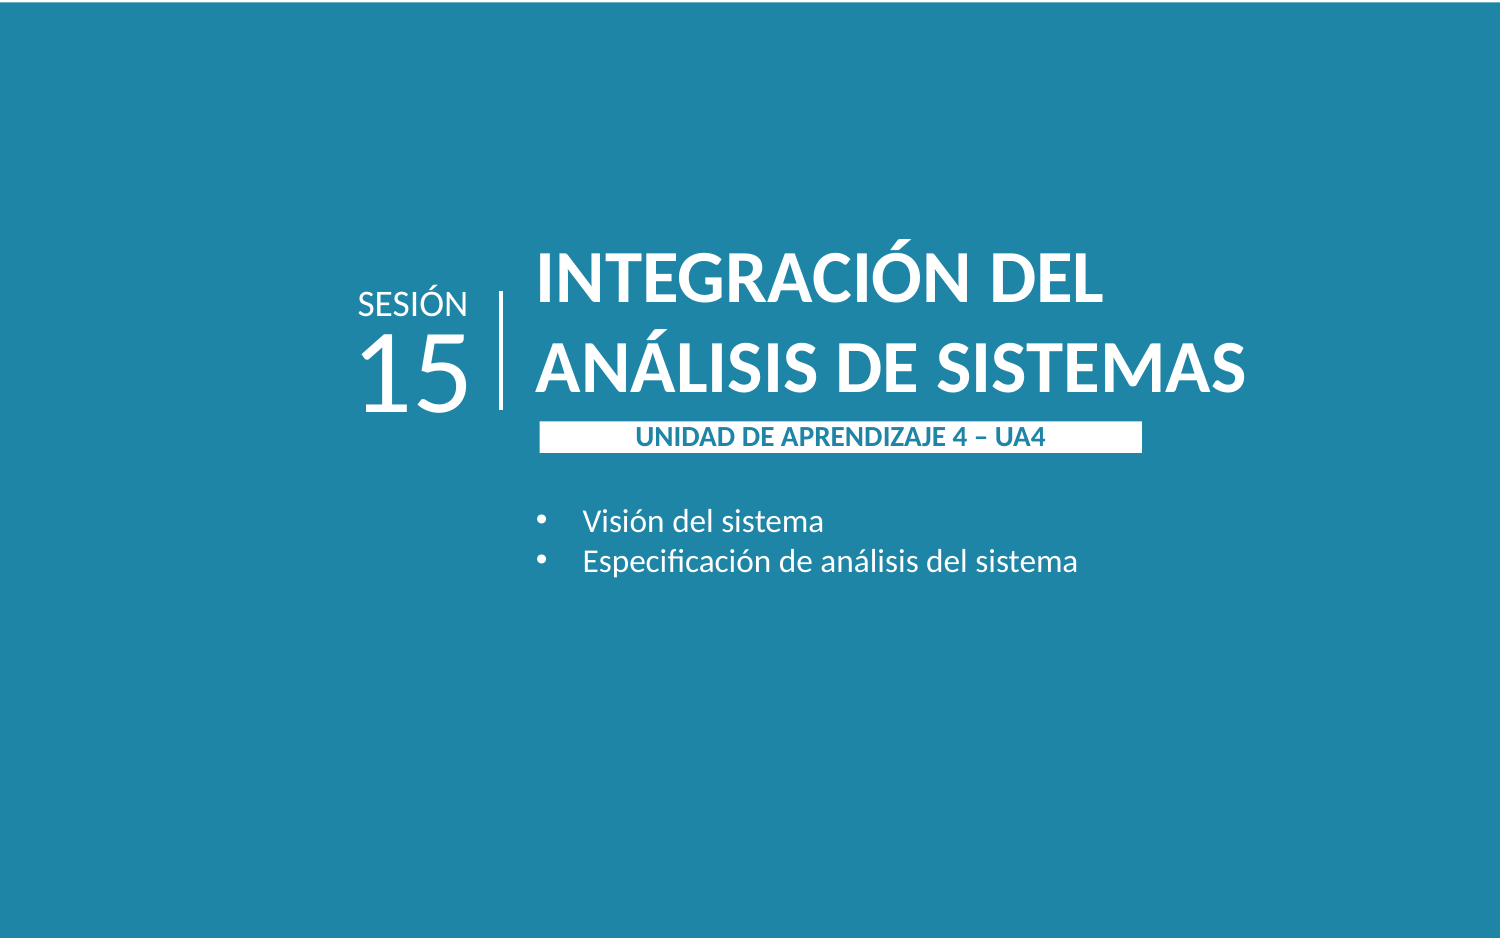

INTEGRACIÓN DEL ANÁLISIS DE SISTEMAS
SESIÓN
15
UNIDAD DE APRENDIZAJE 4 – UA4
Visión del sistema
Especificación de análisis del sistema